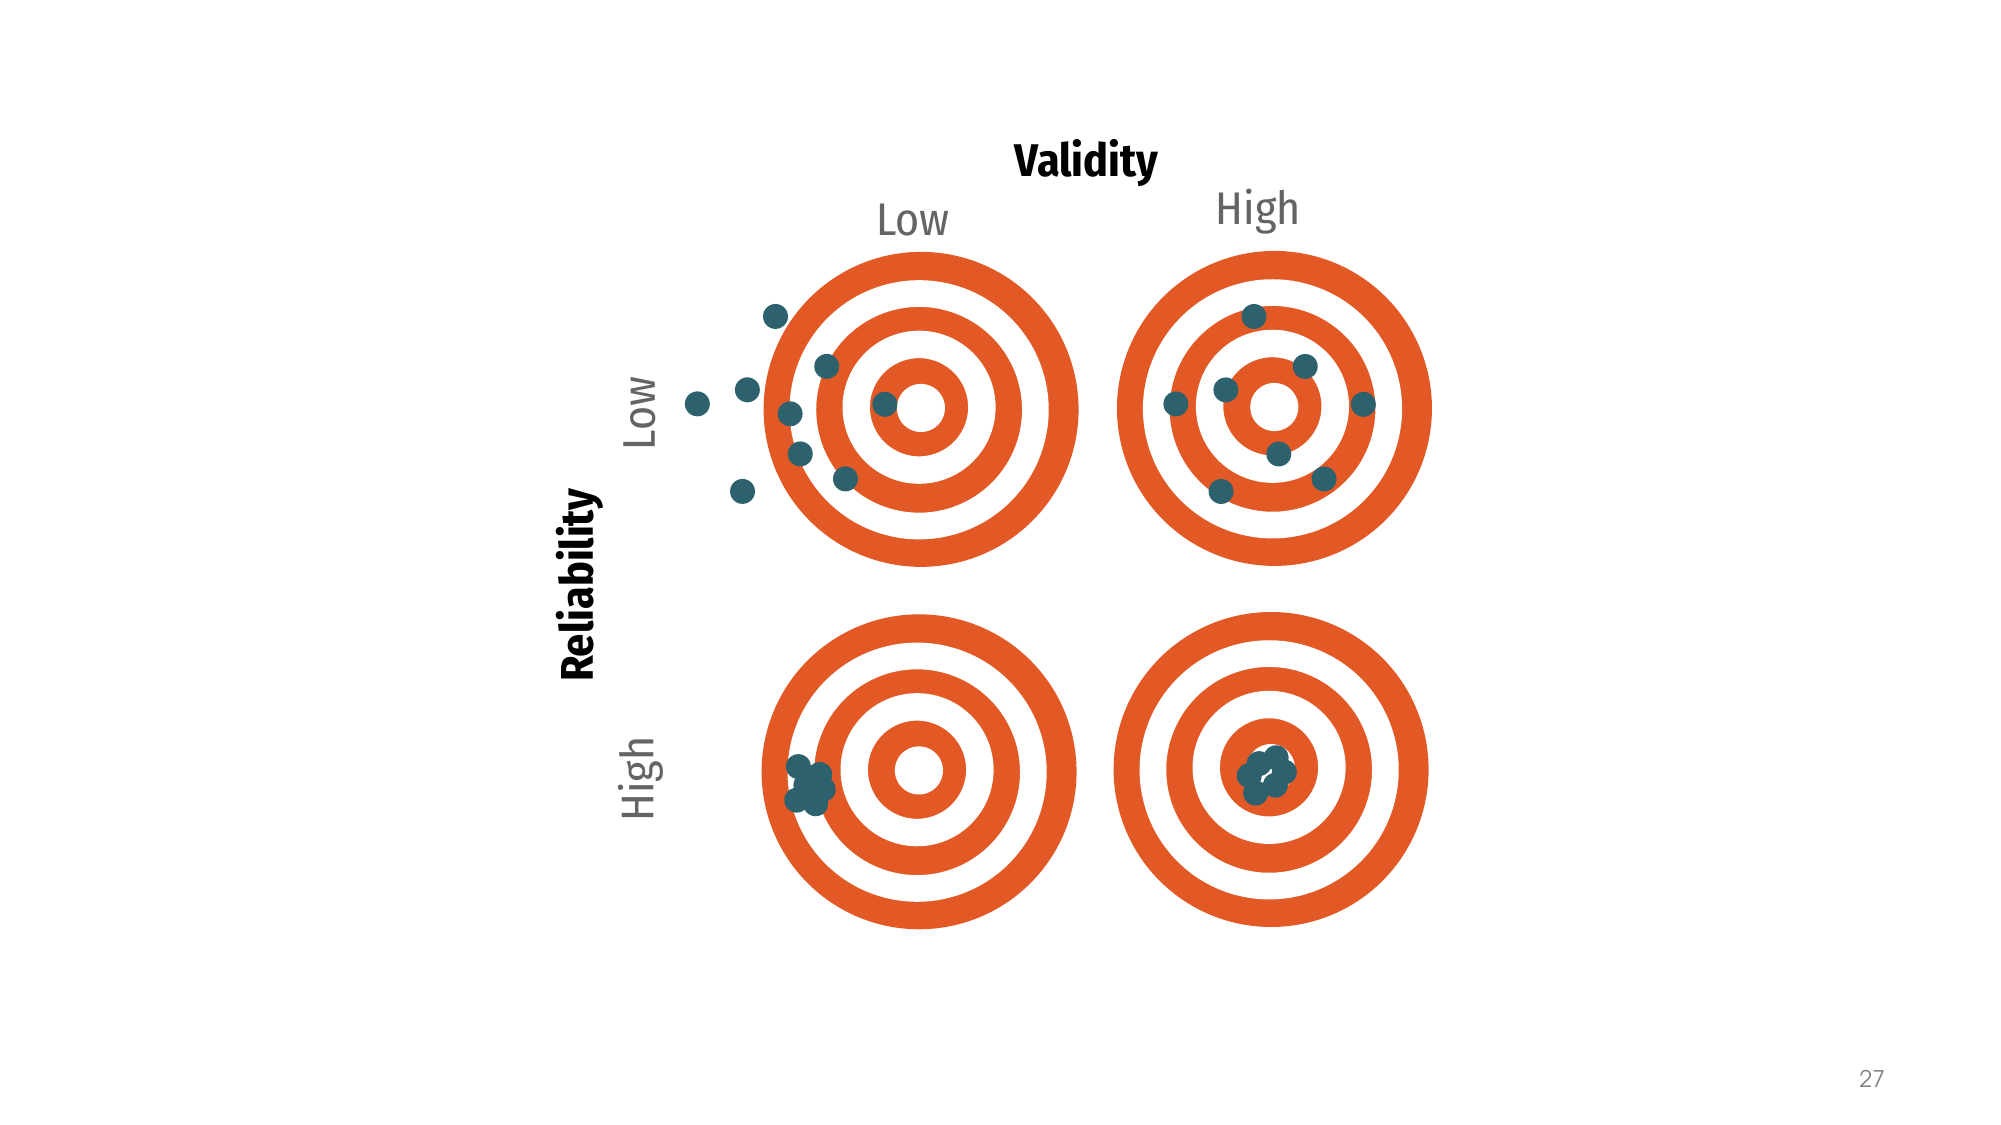

Validity
High
Low

Low

Reliability

High

27